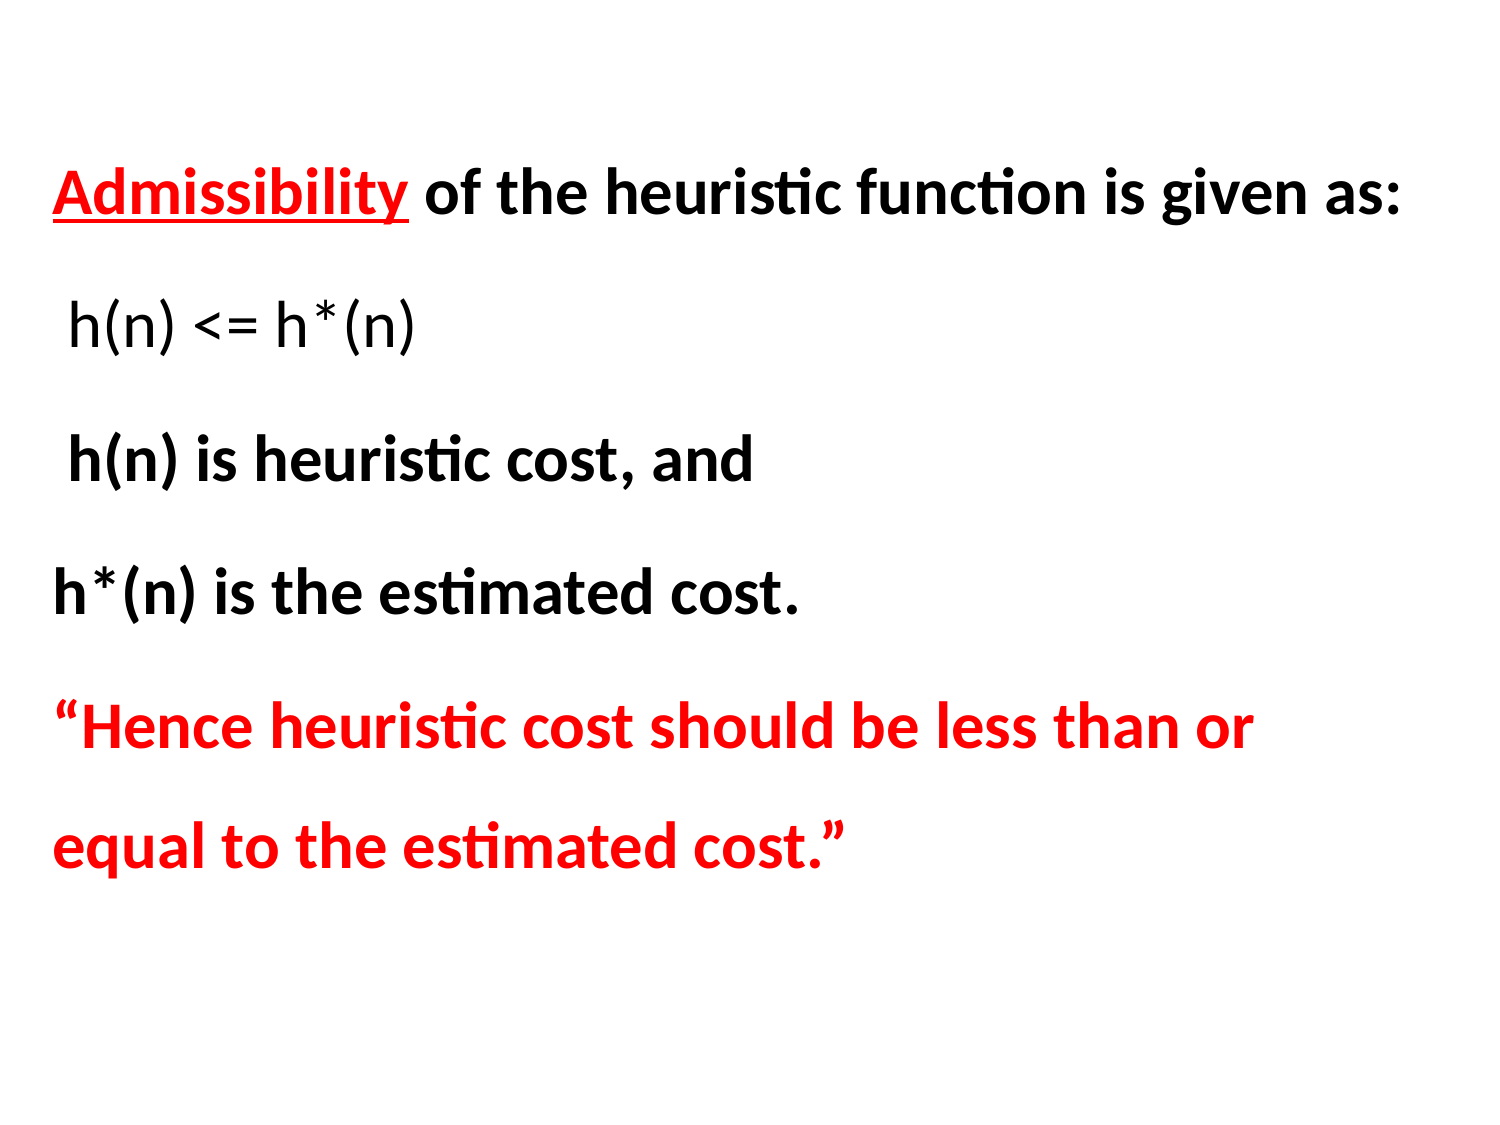

Admissibility of the heuristic function is given as:
 h(n) <= h*(n)
 h(n) is heuristic cost, and
h*(n) is the estimated cost.
“Hence heuristic cost should be less than or equal to the estimated cost.”